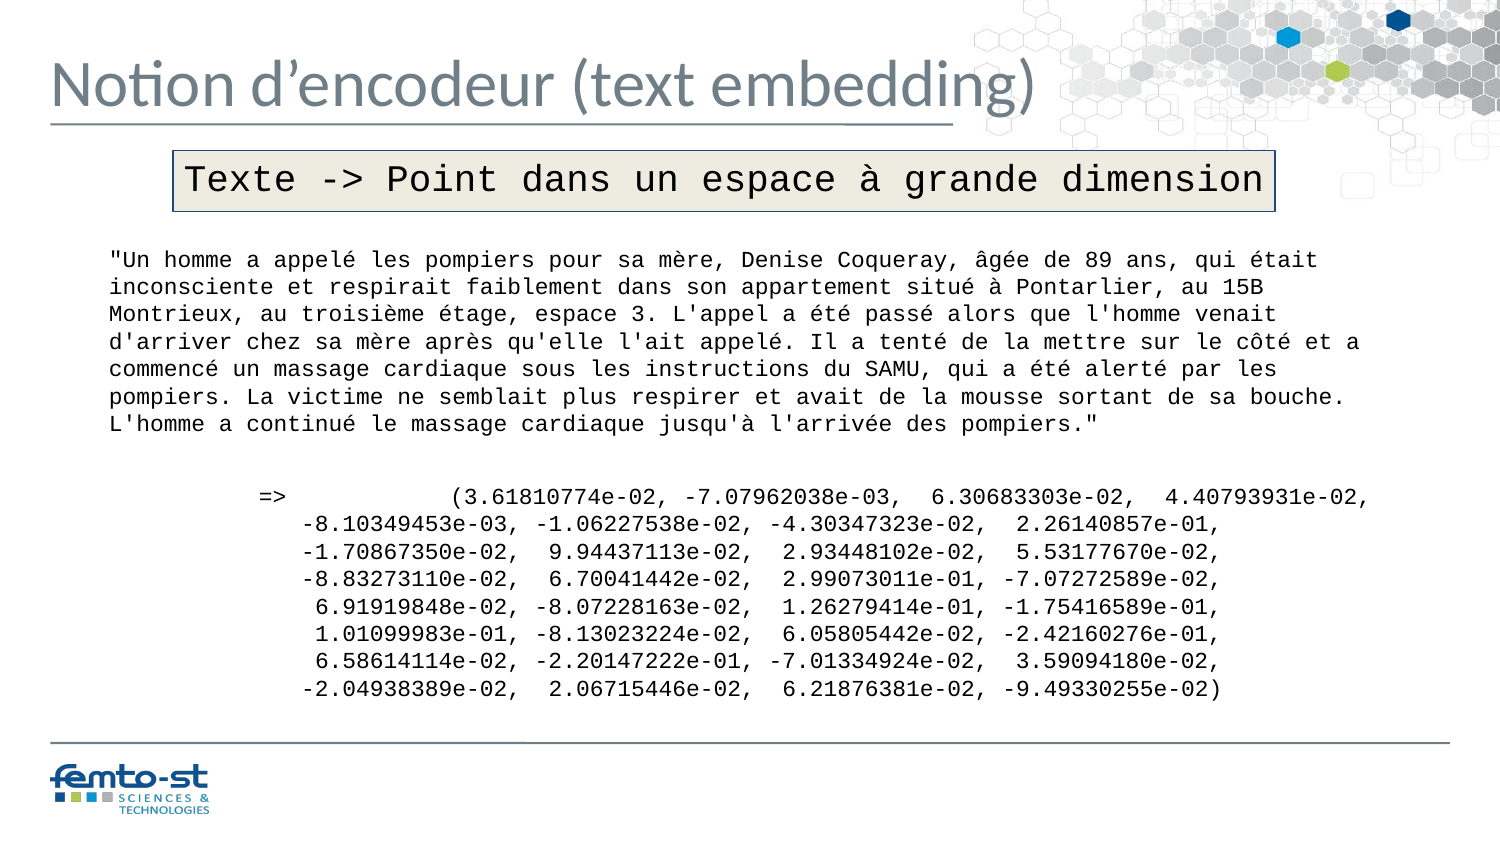

Notion d’encodeur (text embedding)
Texte -> Point dans un espace à grande dimension

"Un homme a appelé les pompiers pour sa mère, Denise Coqueray, âgée de 89 ans, qui était inconsciente et respirait faiblement dans son appartement situé à Pontarlier, au 15B Montrieux, au troisième étage, espace 3. L'appel a été passé alors que l'homme venait d'arriver chez sa mère après qu'elle l'ait appelé. Il a tenté de la mettre sur le côté et a commencé un massage cardiaque sous les instructions du SAMU, qui a été alerté par les pompiers. La victime ne semblait plus respirer et avait de la mousse sortant de sa bouche. L'homme a continué le massage cardiaque jusqu'à l'arrivée des pompiers."

 	=>	   (3.61810774e-02, -7.07962038e-03,  6.30683303e-02,  4.40793931e-02,
              -8.10349453e-03, -1.06227538e-02, -4.30347323e-02,  2.26140857e-01,
              -1.70867350e-02,  9.94437113e-02,  2.93448102e-02,  5.53177670e-02,
              -8.83273110e-02,  6.70041442e-02,  2.99073011e-01, -7.07272589e-02,
               6.91919848e-02, -8.07228163e-02,  1.26279414e-01, -1.75416589e-01,
               1.01099983e-01, -8.13023224e-02,  6.05805442e-02, -2.42160276e-01,
               6.58614114e-02, -2.20147222e-01, -7.01334924e-02,  3.59094180e-02,
              -2.04938389e-02,  2.06715446e-02,  6.21876381e-02, -9.49330255e-02)